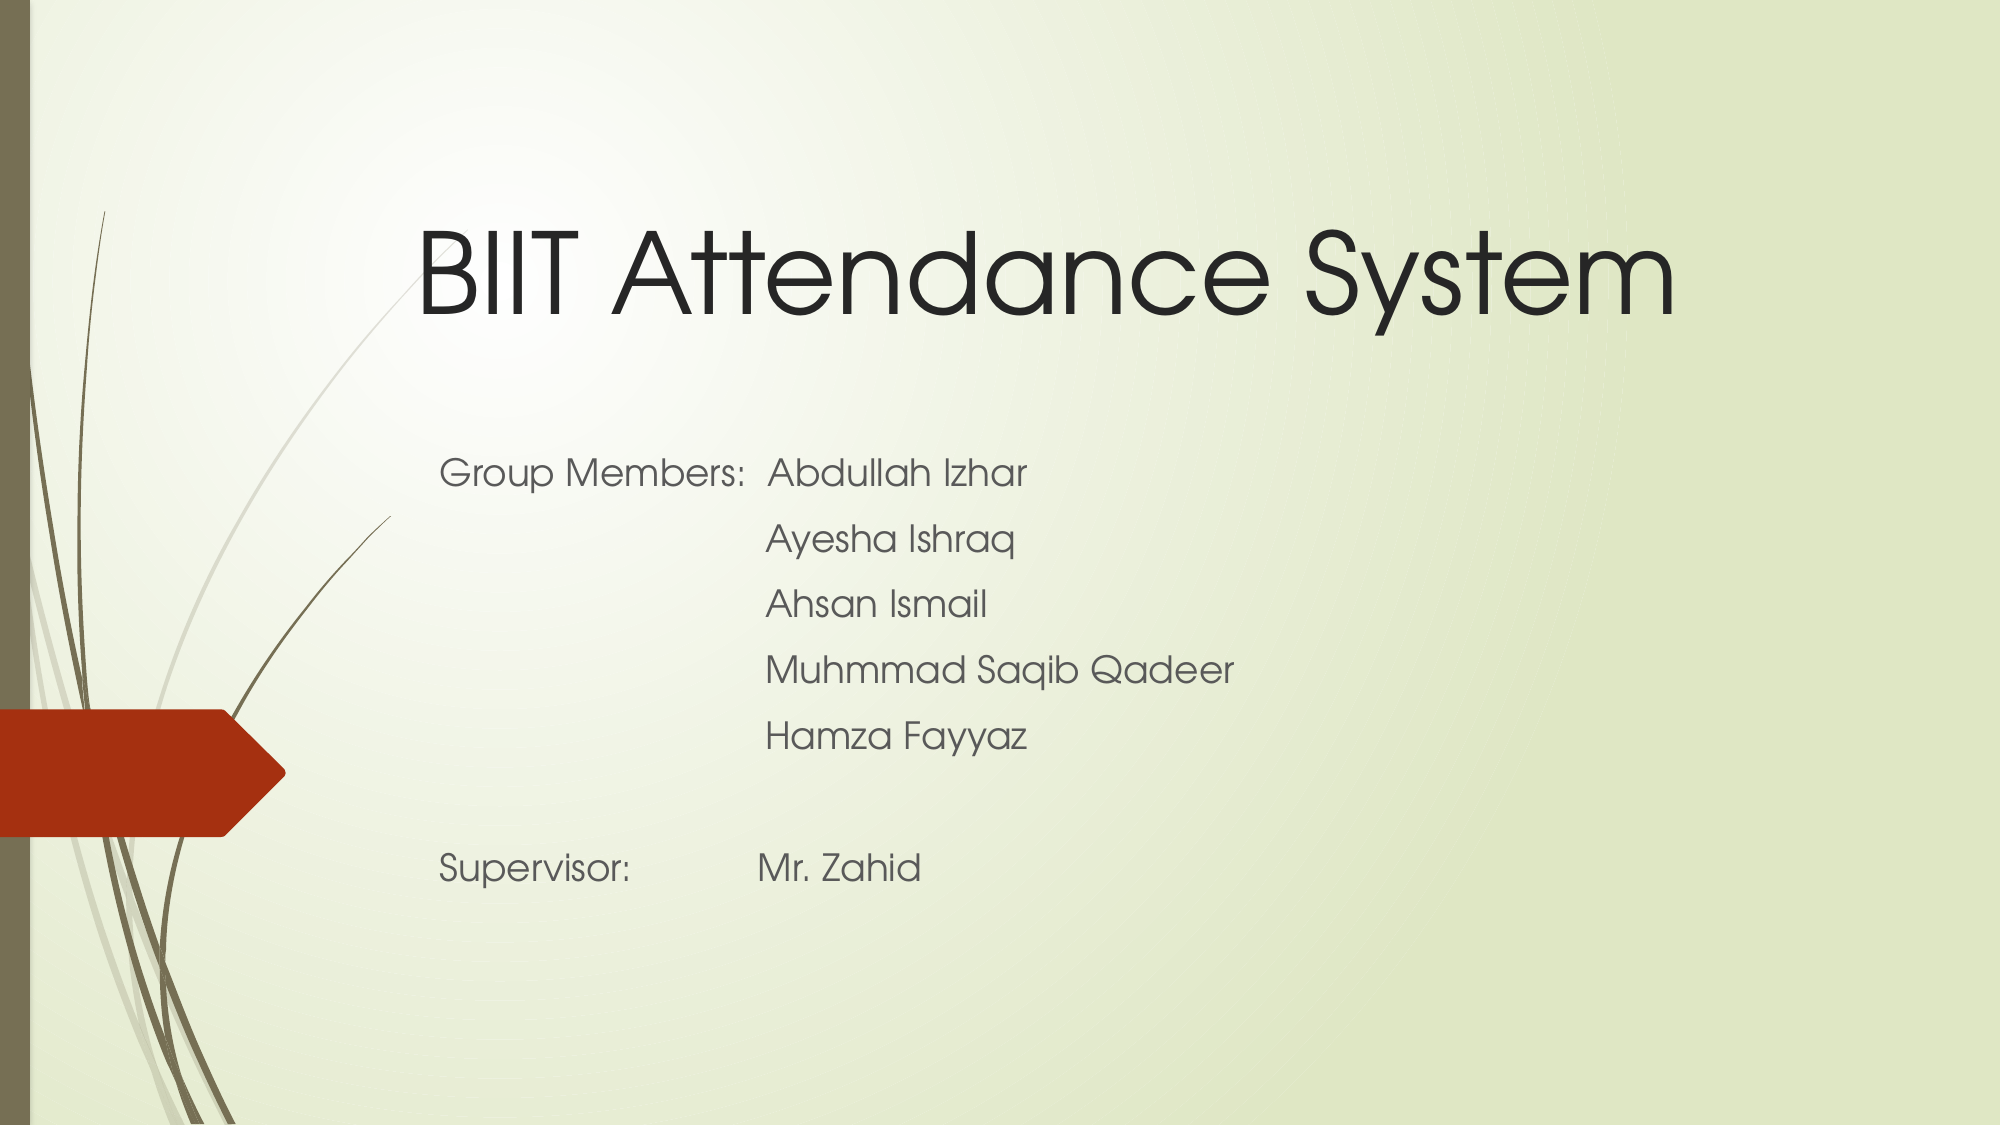

# BIIT Attendance System
Group Members:  Abdullah Izhar
                               Ayesha Ishraq
                               Ahsan Ismail
                               Muhmmad Saqib Qadeer
                               Hamza Fayyaz

Supervisor:            Mr. Zahid